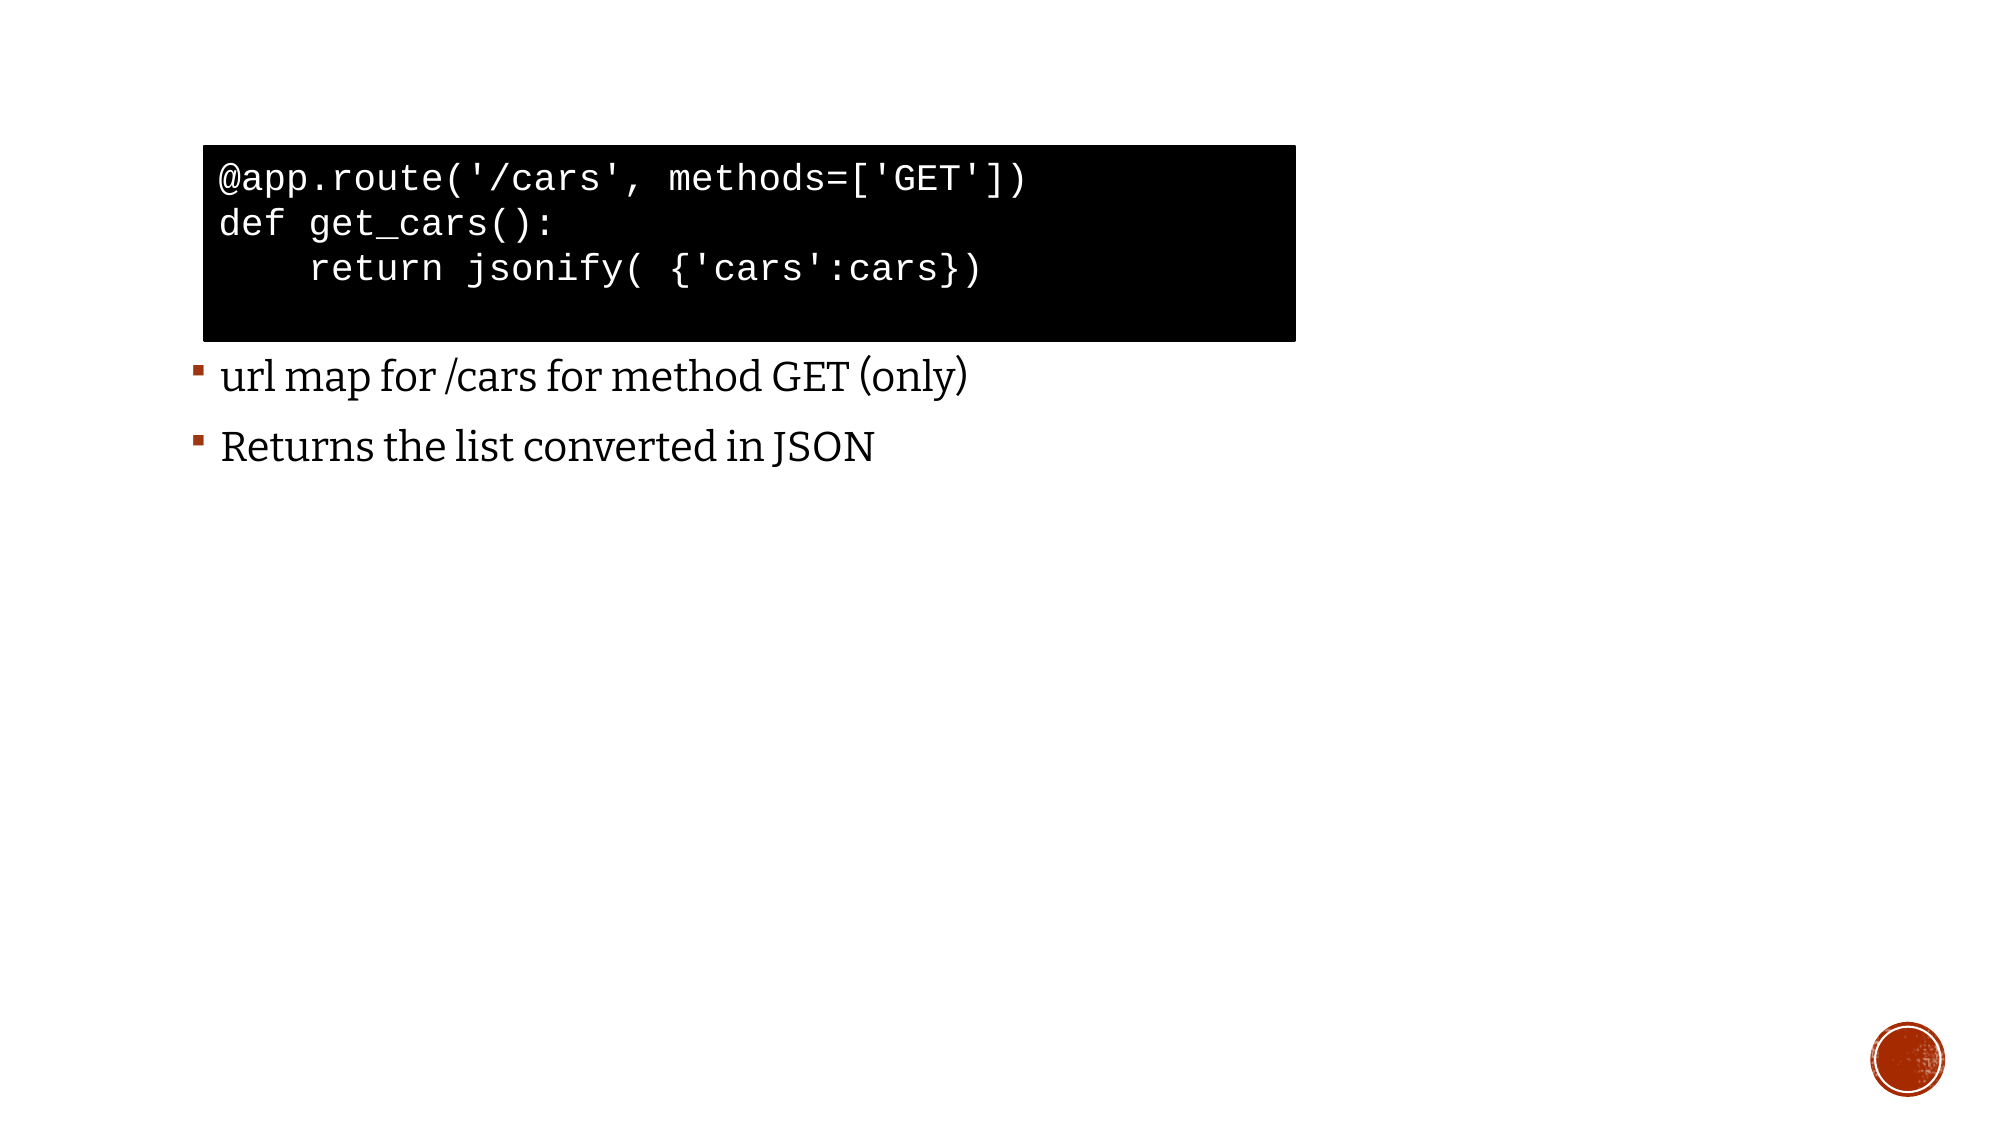

@app.route('/cars', methods=['GET'])
def get_cars():
    return jsonify( {'cars':cars})

url map for /cars for method GET (only)
Returns the list converted in JSON